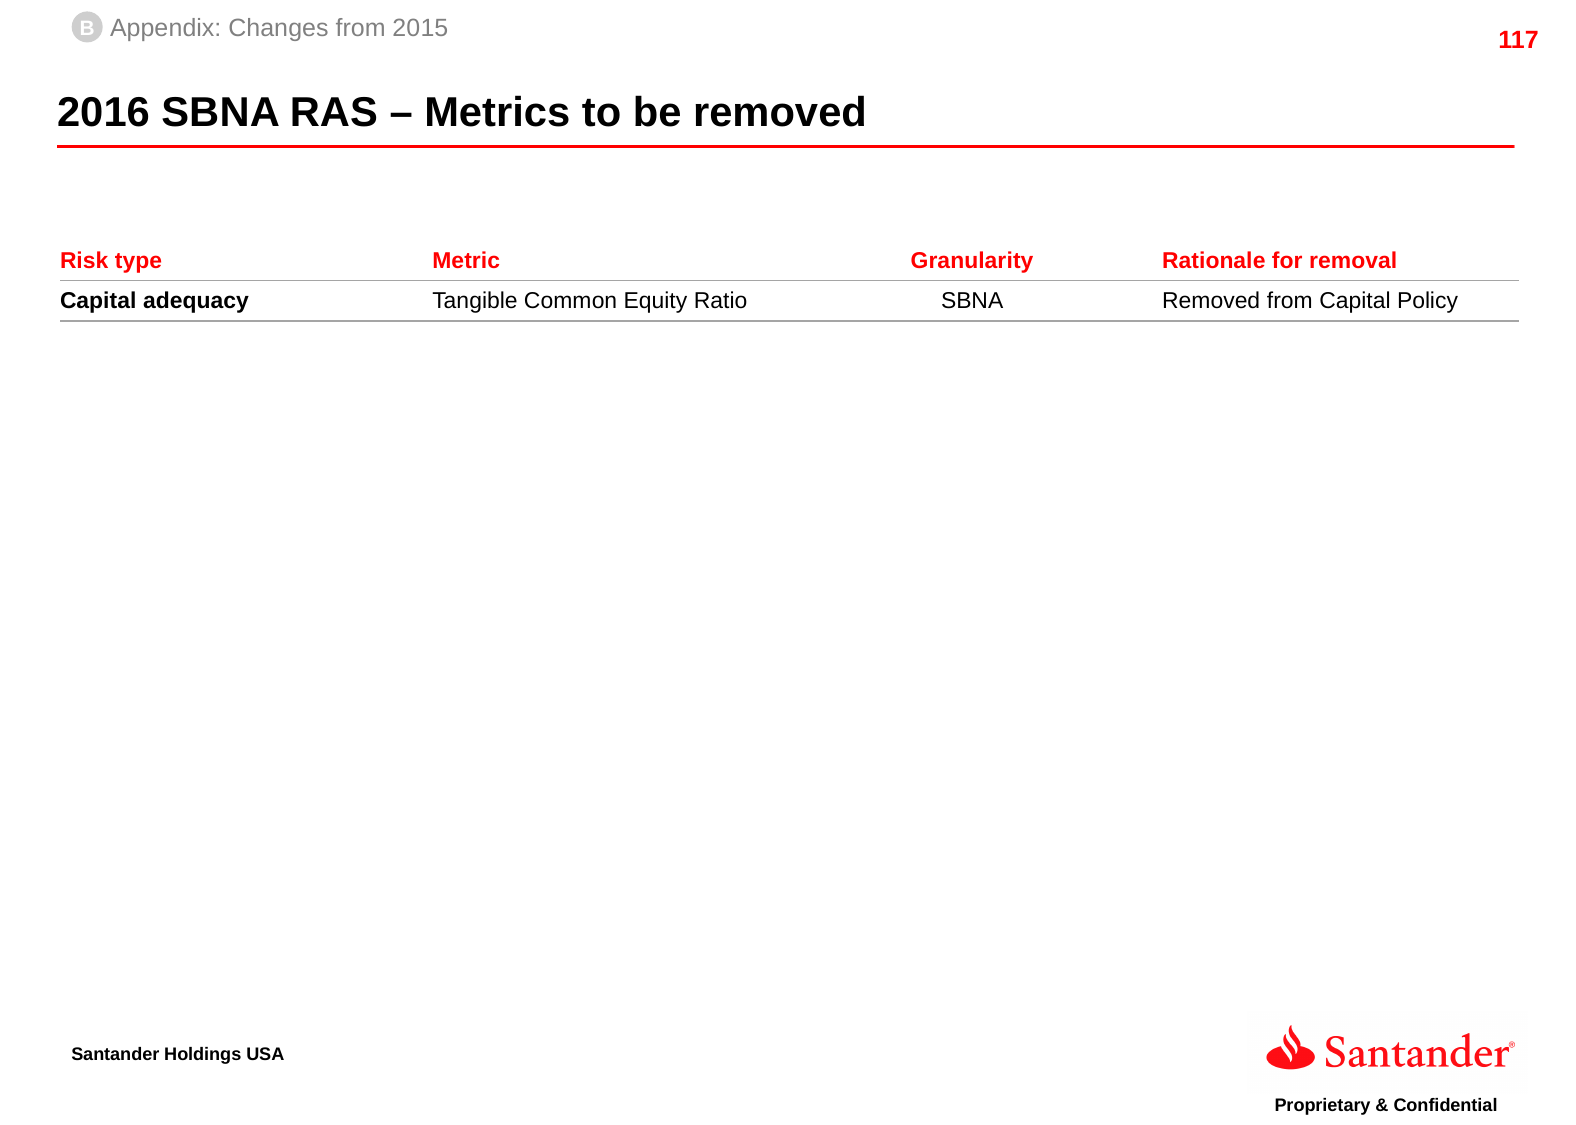

B
Appendix: Changes from 2015
2016 SBNA RAS – Metrics to be removed
| Risk type | Metric | Granularity | Rationale for removal |
| --- | --- | --- | --- |
| Capital adequacy | Tangible Common Equity Ratio | SBNA | Removed from Capital Policy |